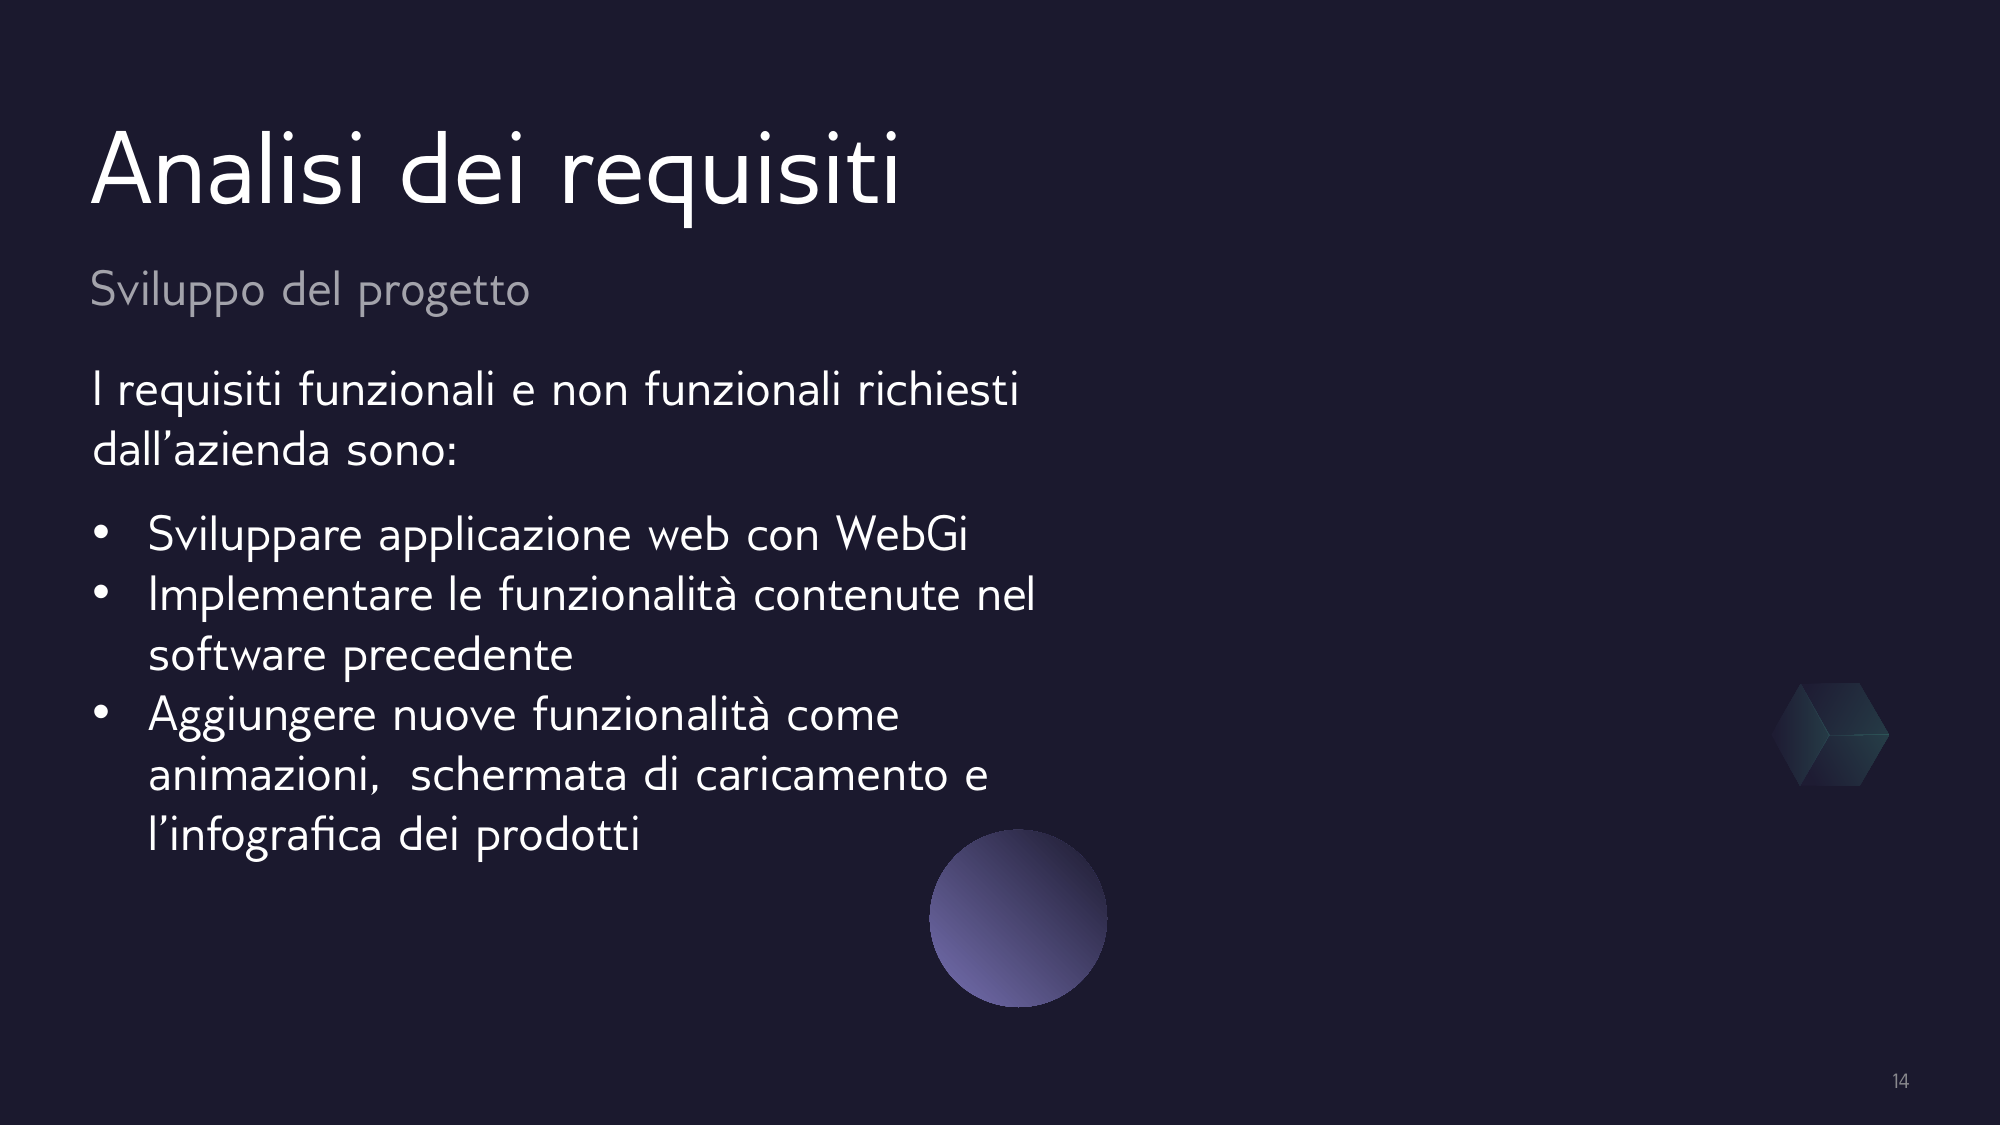

# Analisi dei requisiti
Sviluppo del progetto
I requisiti funzionali e non funzionali richiesti dall’azienda sono:
Sviluppare applicazione web con WebGi
Implementare le funzionalità contenute nel software precedente
Aggiungere nuove funzionalità come animazioni,  schermata di caricamento e l’infografica dei prodotti
14